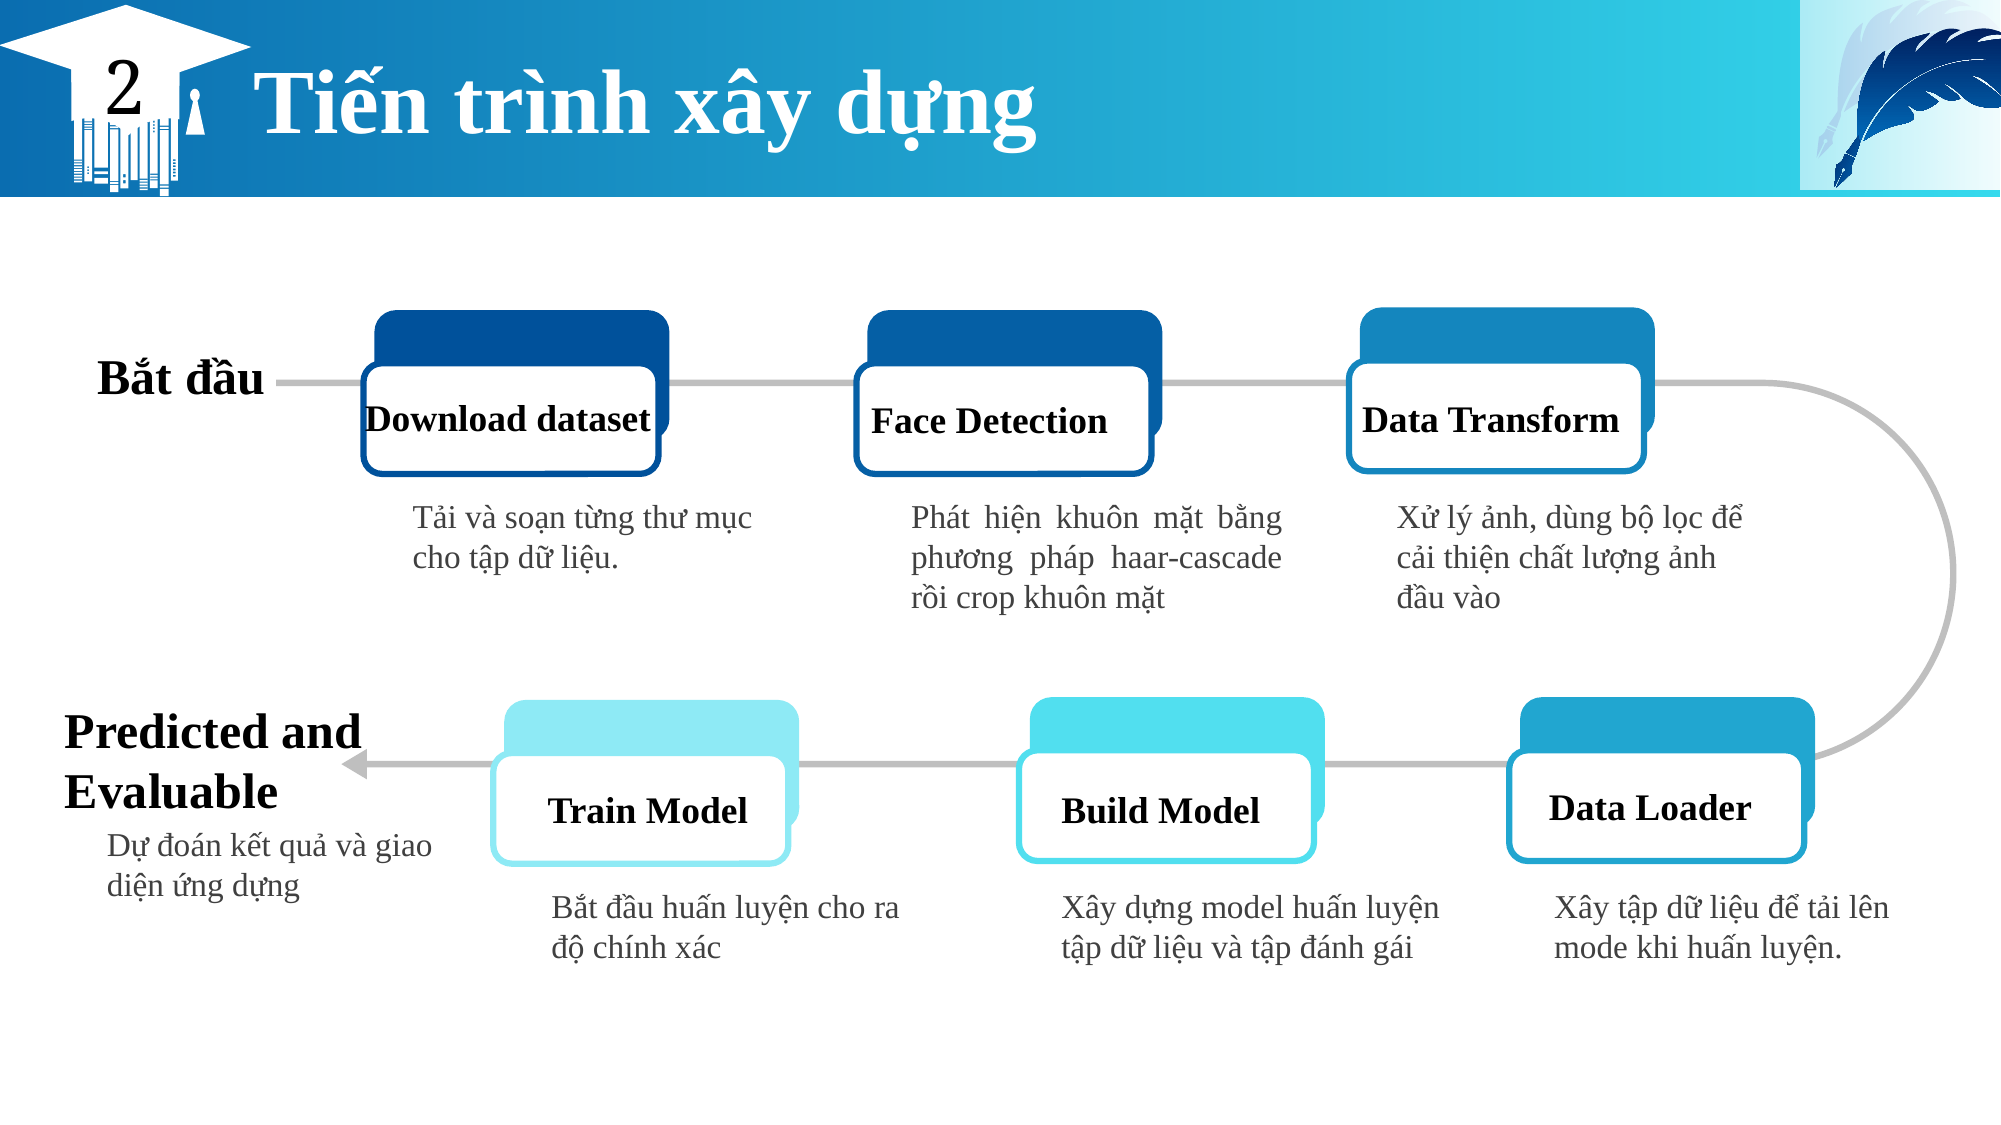

2
 Tiến trình xây dựng

Data Transform
Xử lý ảnh, dùng bộ lọc để cải thiện chất lượng ảnh đầu vào

Bắt đầu

Download dataset
Face Detection
Tải và soạn từng thư mục cho tập dữ liệu.
Phát hiện khuôn mặt bằng phương pháp haar-cascade rồi crop khuôn mặt
Predicted and Evaluable

Train Model
Bắt đầu huấn luyện cho ra độ chính xác

Data Loader
Build Model
Dự đoán kết quả và giao diện ứng dựng
Xây dựng model huấn luyện tập dữ liệu và tập đánh gái
Xây tập dữ liệu để tải lên mode khi huấn luyện.
14